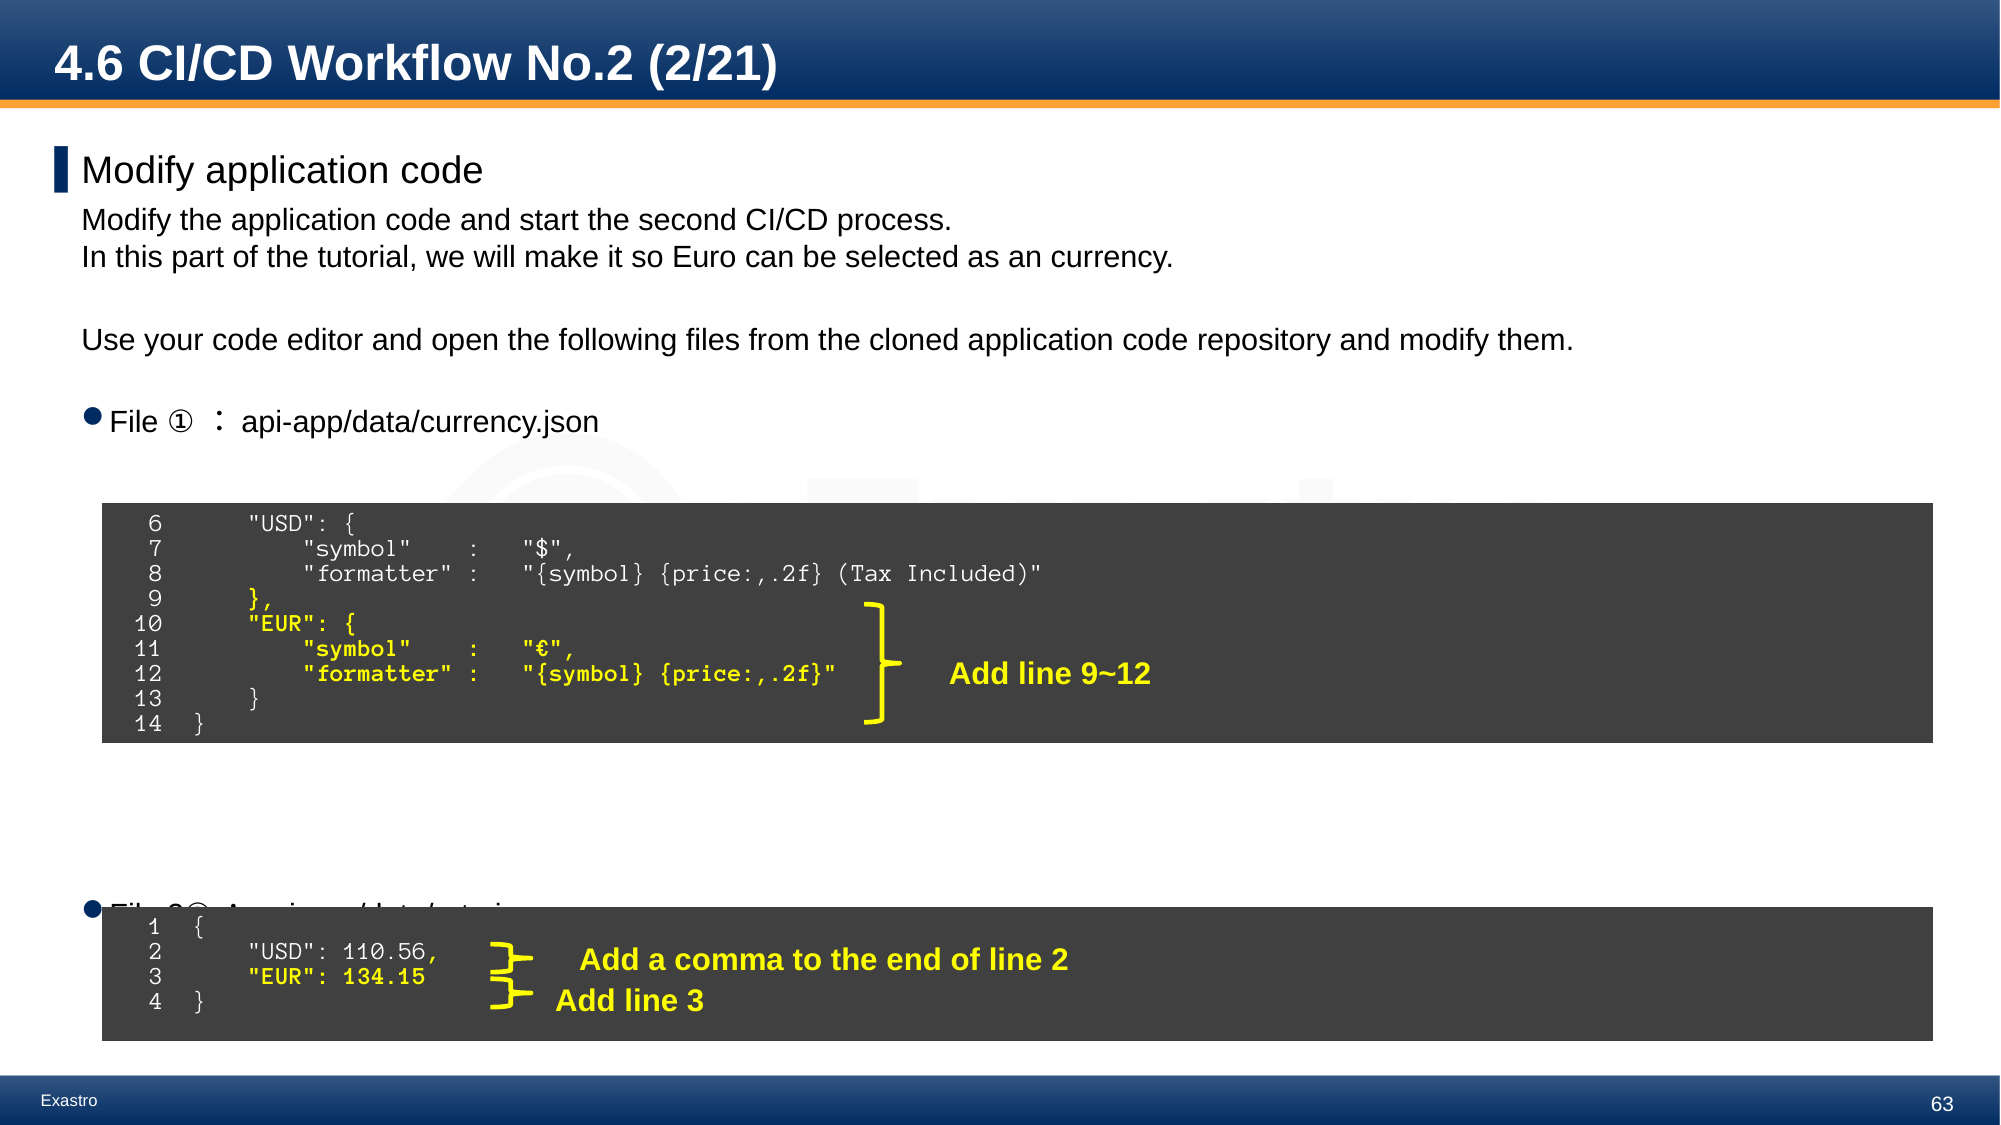

# 4.6 CI/CD Workflow No.2 (2/21)
Modify application code
Modify the application code and start the second CI/CD process.
In this part of the tutorial, we will make it so Euro can be selected as an currency.
Use your code editor and open the following files from the cloned application code repository and modify them.
File ①：api-app/data/currency.json

File 2②：api-app/data/rate.json

| 6 7 8 9 10 11 12 13 14 | "USD": { "symbol" : "$", "formatter" : "{symbol} {price:,.2f} (Tax Included)" }, "EUR": { "symbol" : "€", "formatter" : "{symbol} {price:,.2f}" } } |
| --- | --- |

Add line 9~12
| 1 2 3 4 | { "USD": 110.56, "EUR": 134.15 } |
| --- | --- |
Add a comma to the end of line 2

Add line 3